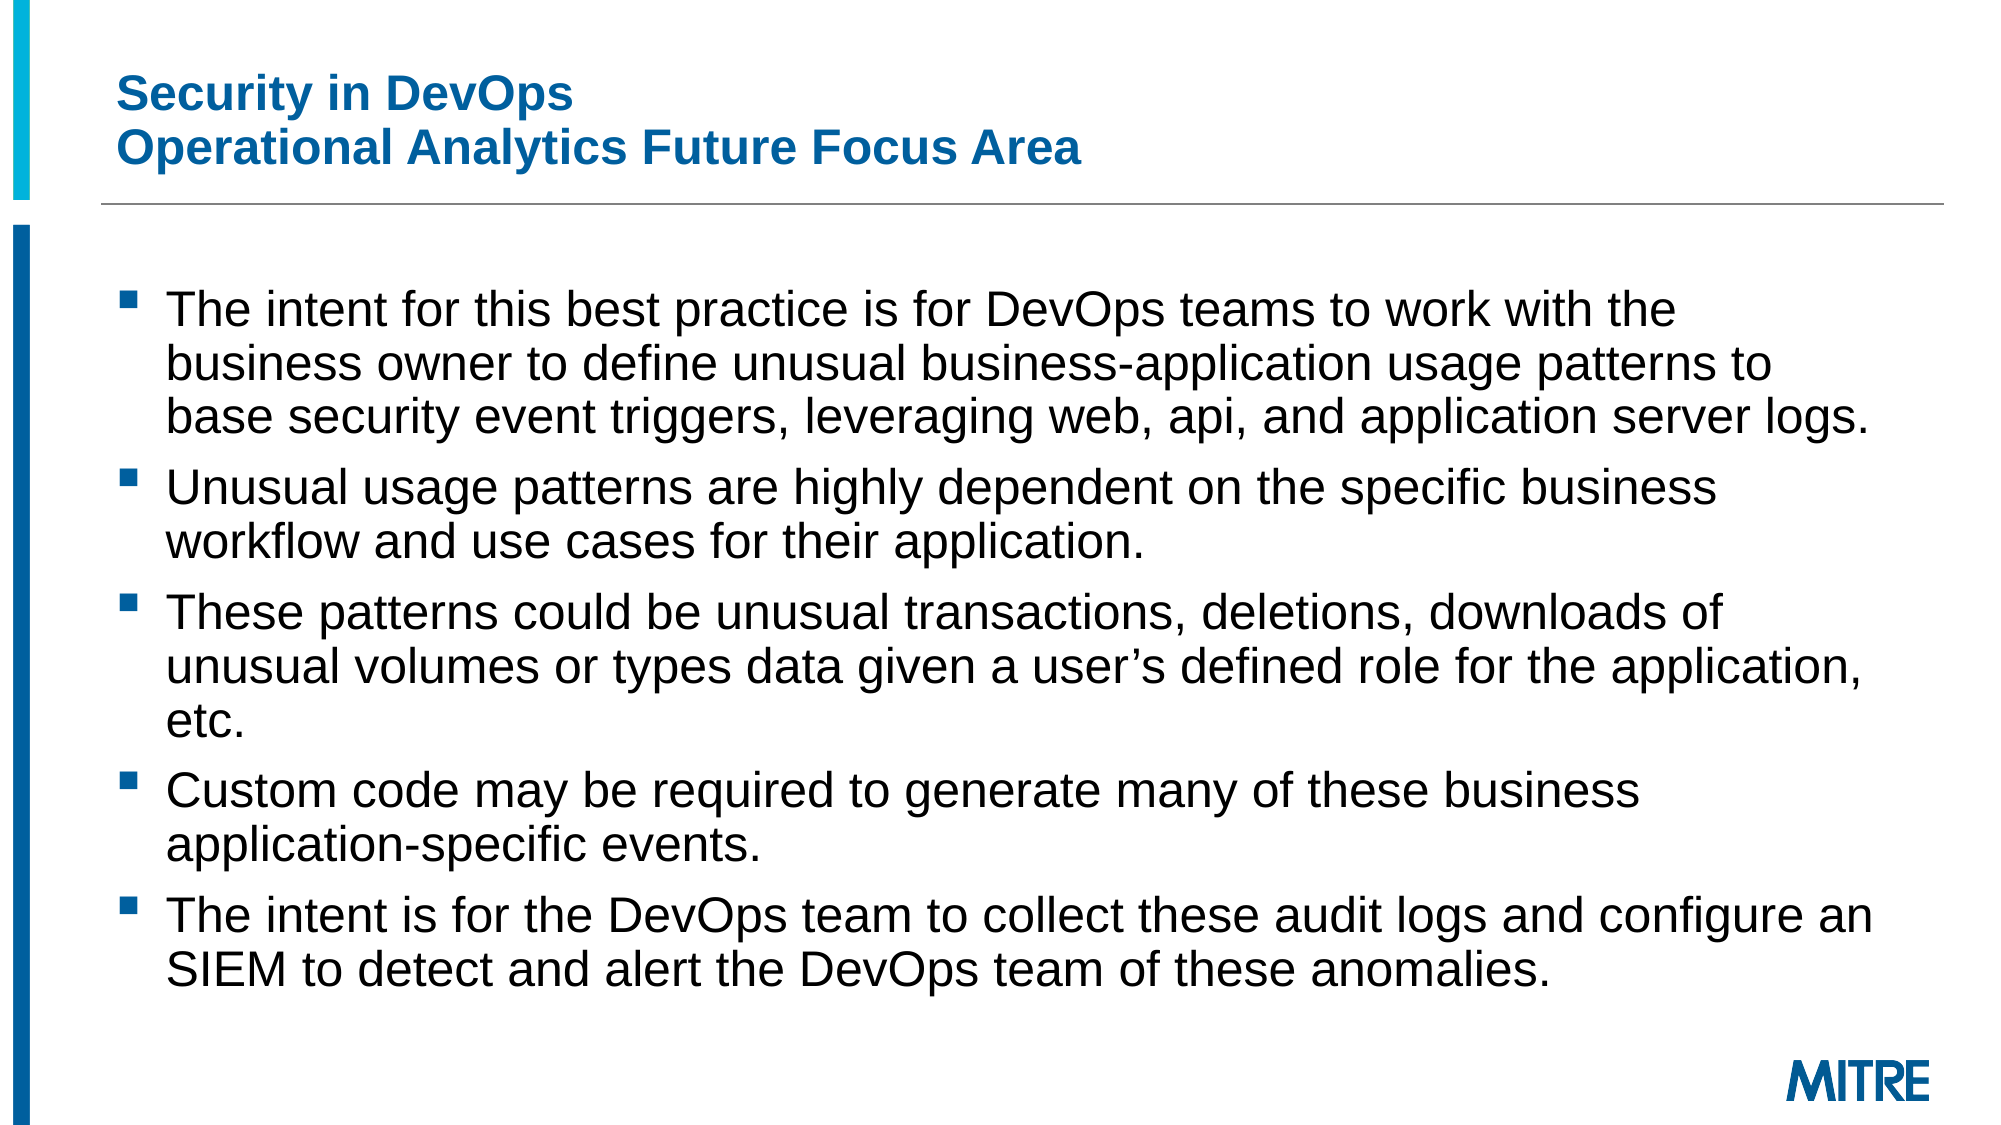

# Security in DevOps Operational Analytics Future Focus Area
The intent for this best practice is for DevOps teams to work with the business owner to define unusual business-application usage patterns to base security event triggers, leveraging web, api, and application server logs.
Unusual usage patterns are highly dependent on the specific business workflow and use cases for their application.
These patterns could be unusual transactions, deletions, downloads of unusual volumes or types data given a user’s defined role for the application, etc.
Custom code may be required to generate many of these business application-specific events.
The intent is for the DevOps team to collect these audit logs and configure an SIEM to detect and alert the DevOps team of these anomalies.